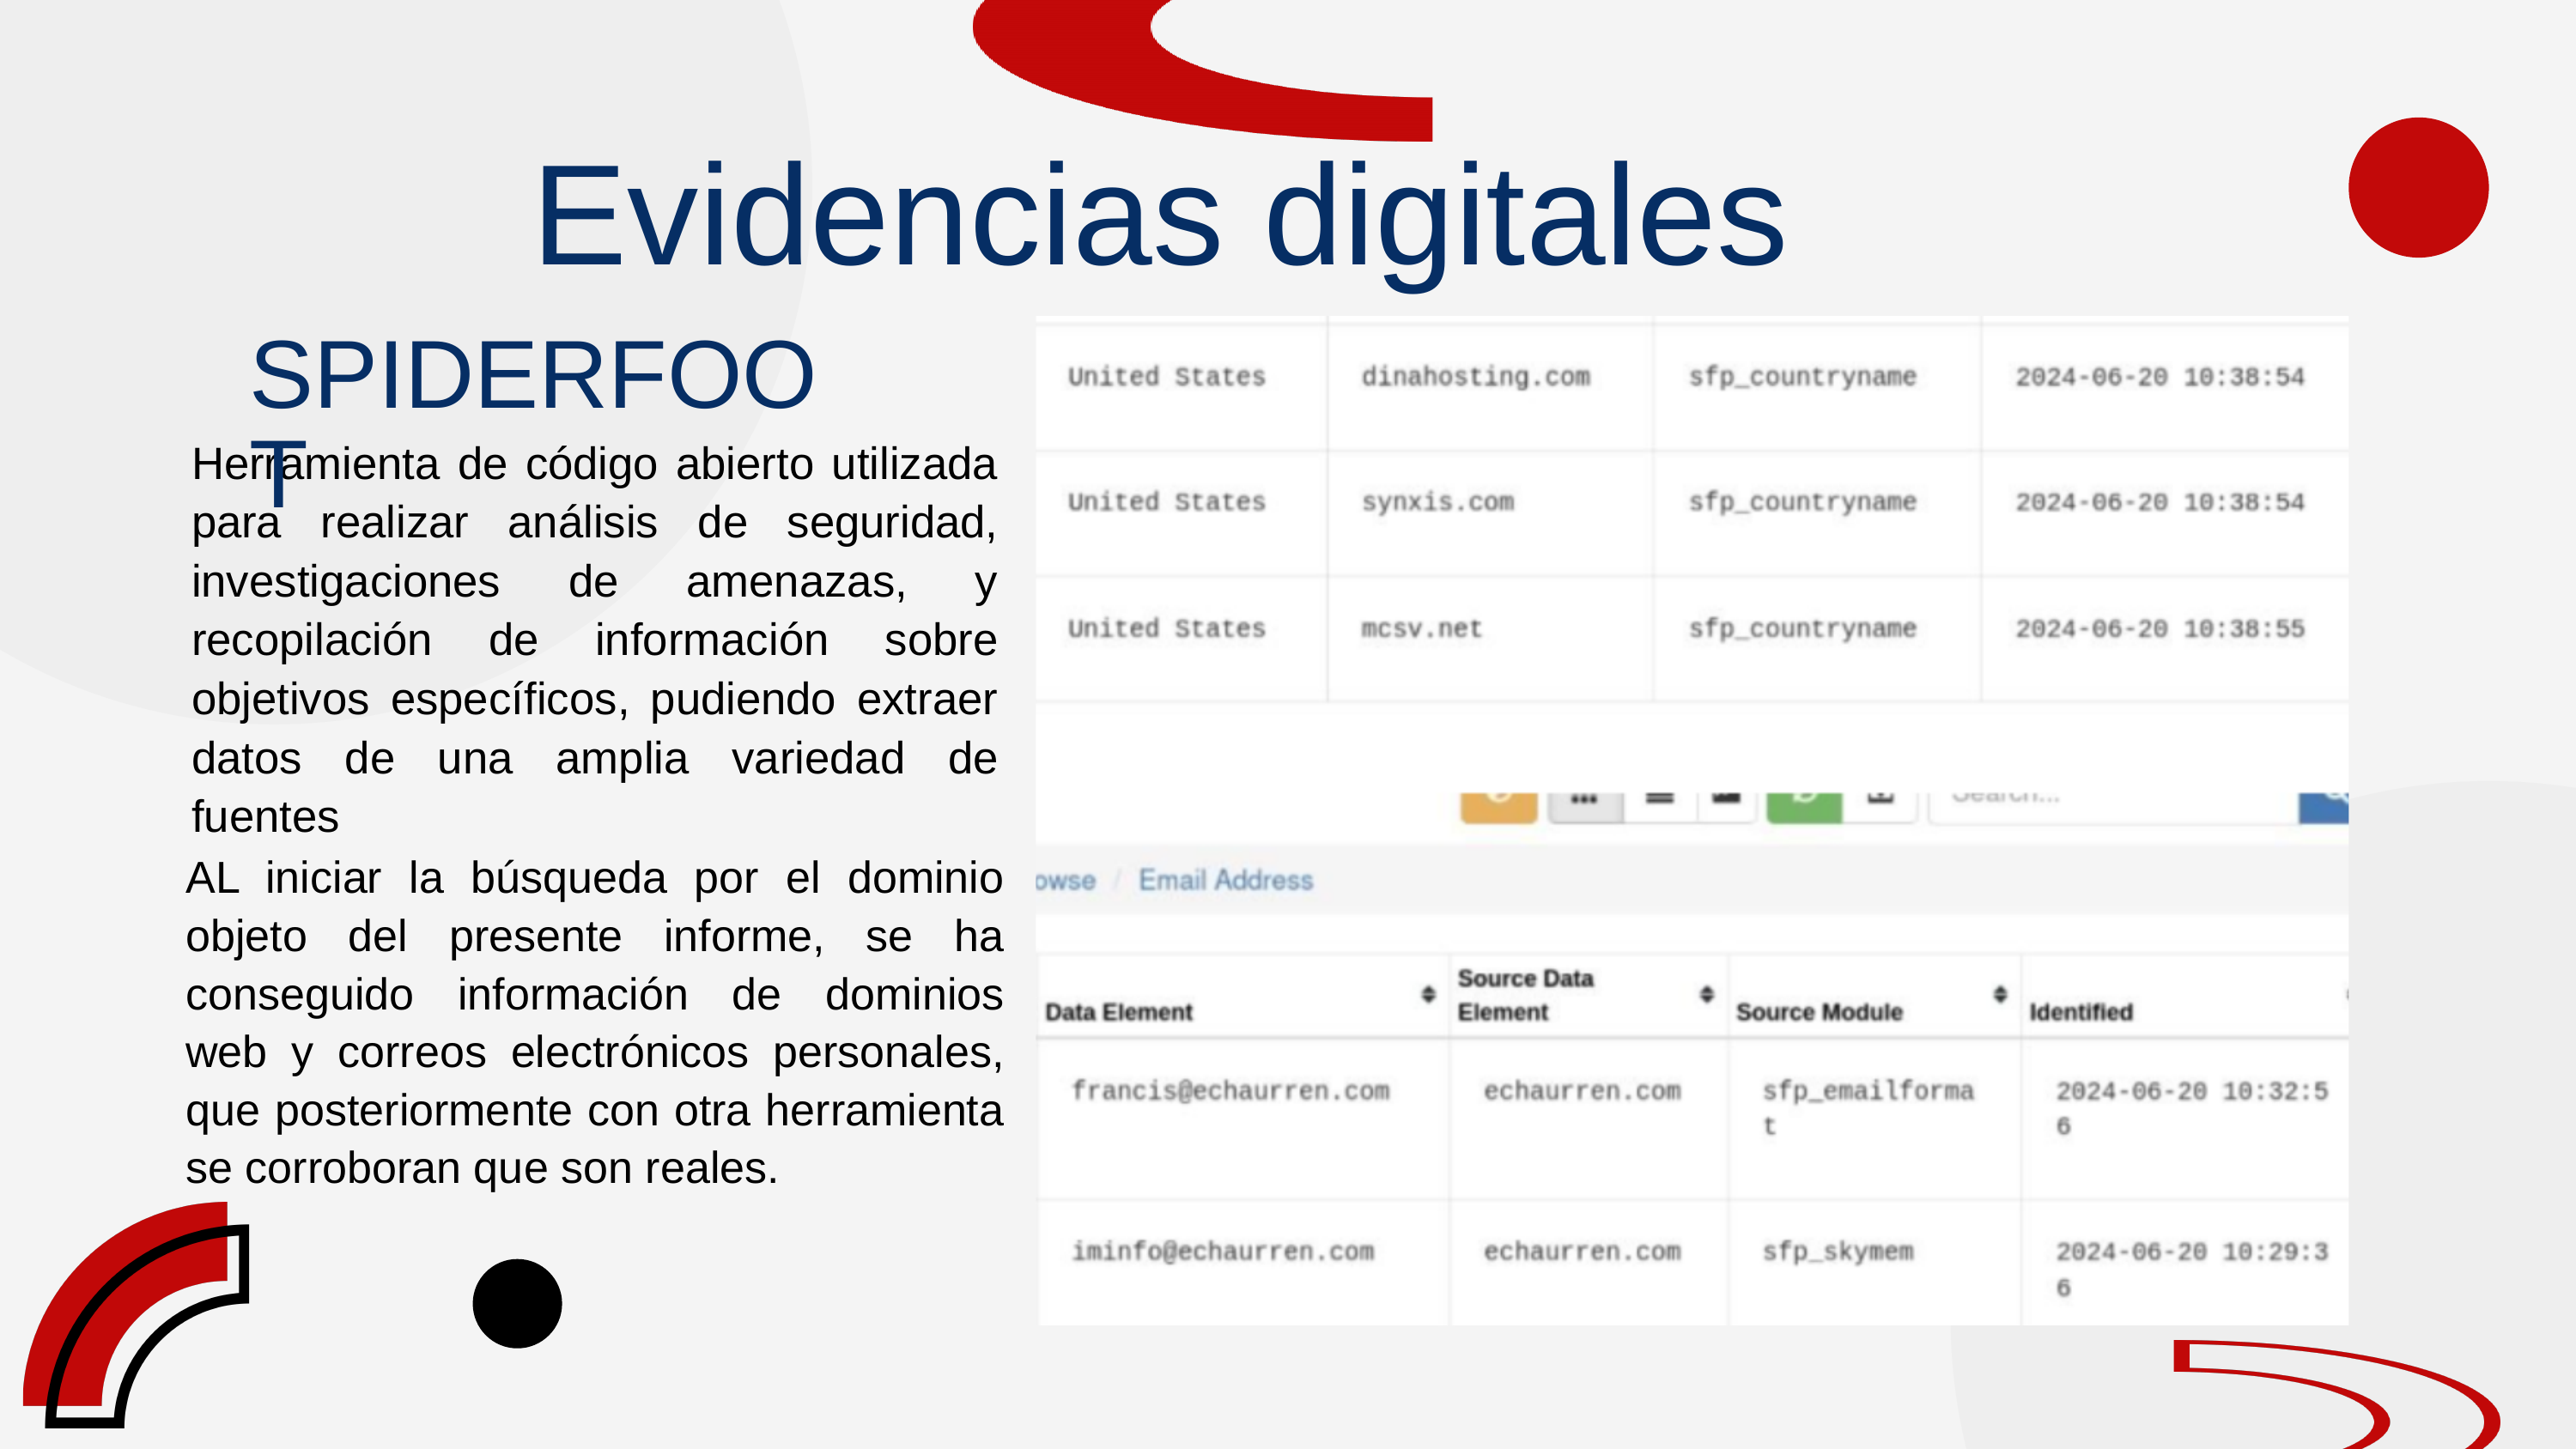

Evidencias digitales

SPIDERFOOT
Herramienta de código abierto utilizada para realizar análisis de seguridad, investigaciones de amenazas, y recopilación de información sobre objetivos específicos, pudiendo extraer datos de una amplia variedad de fuentes

AL iniciar la búsqueda por el dominio objeto del presente informe, se ha conseguido información de dominios web y correos electrónicos personales, que posteriormente con otra herramienta se corroboran que son reales.